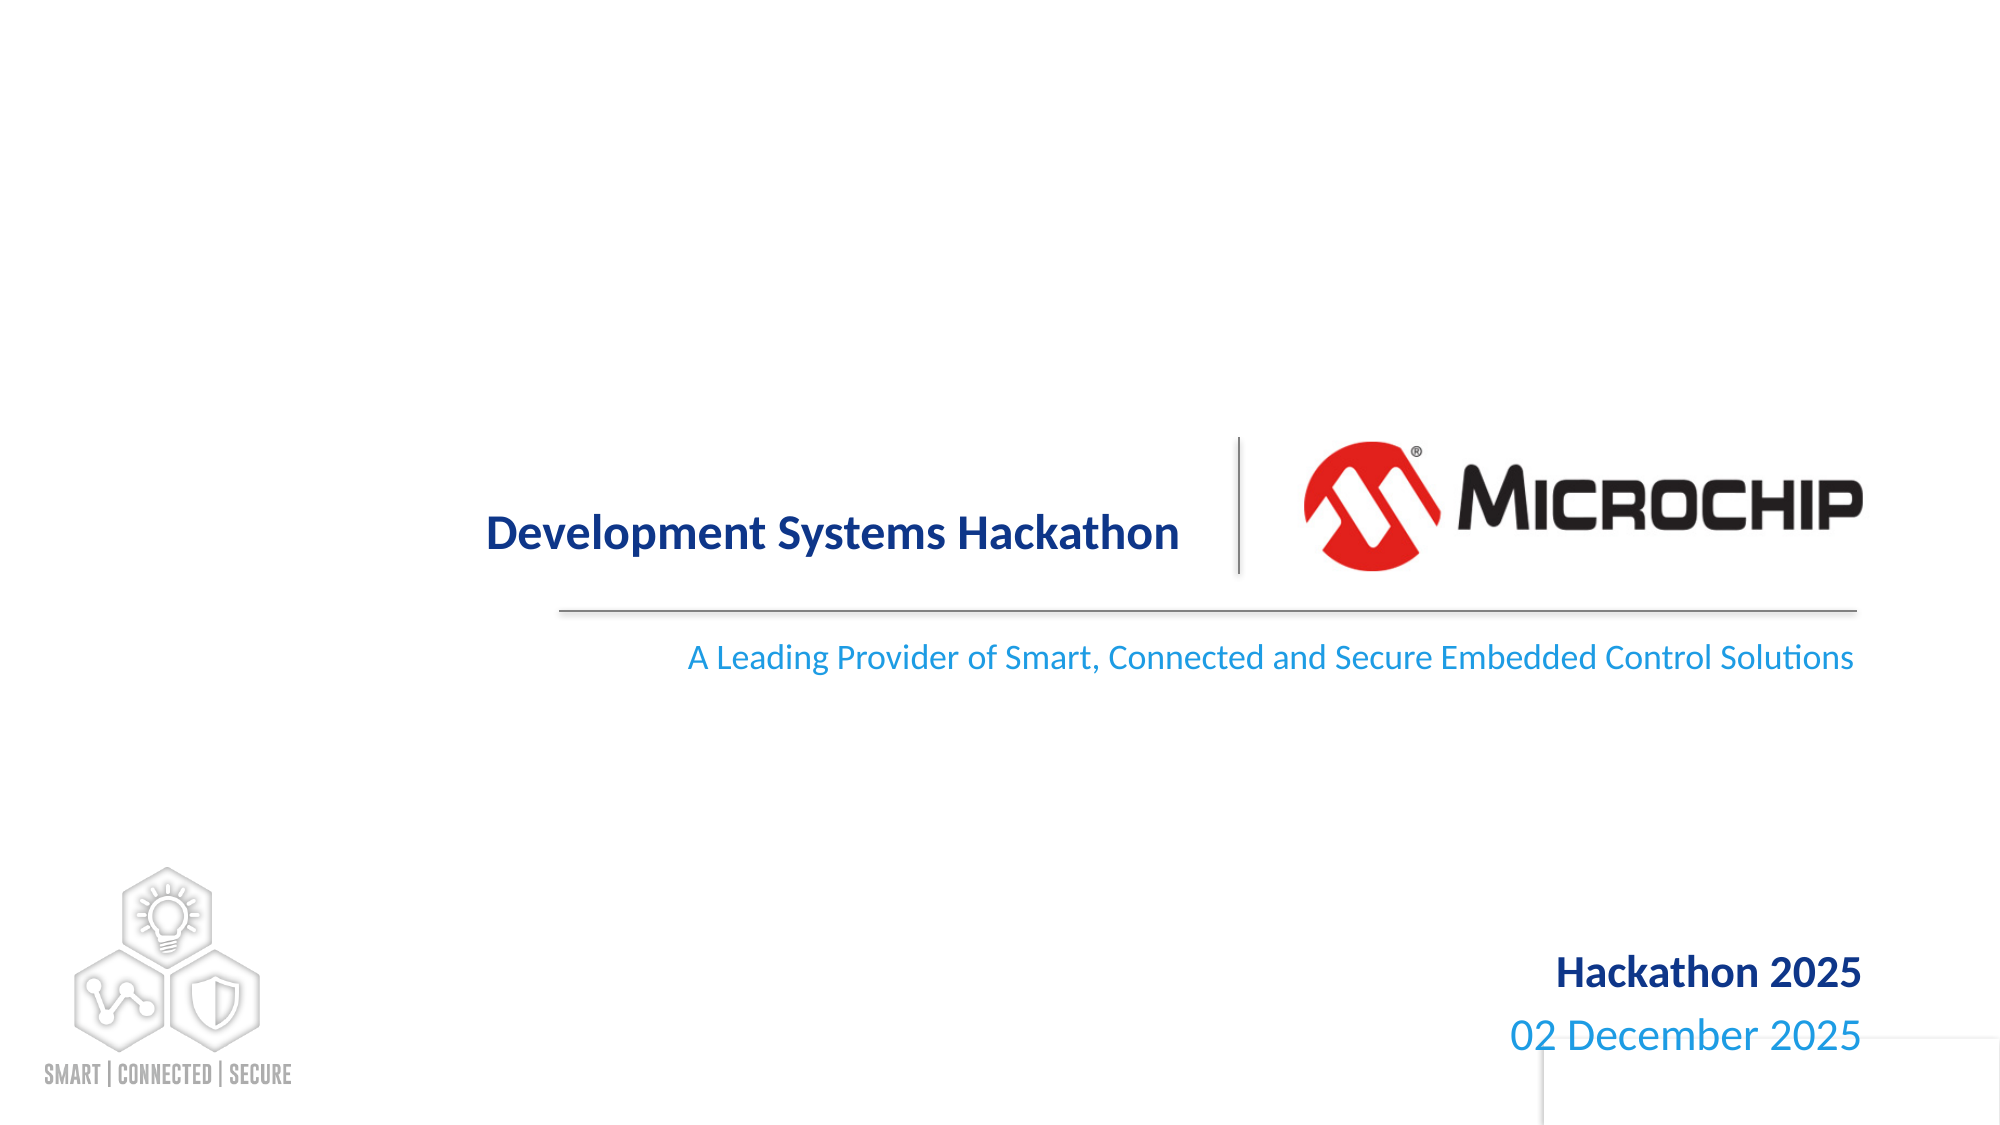

# Development Systems Hackathon
Hackathon 2025
02 December 2025